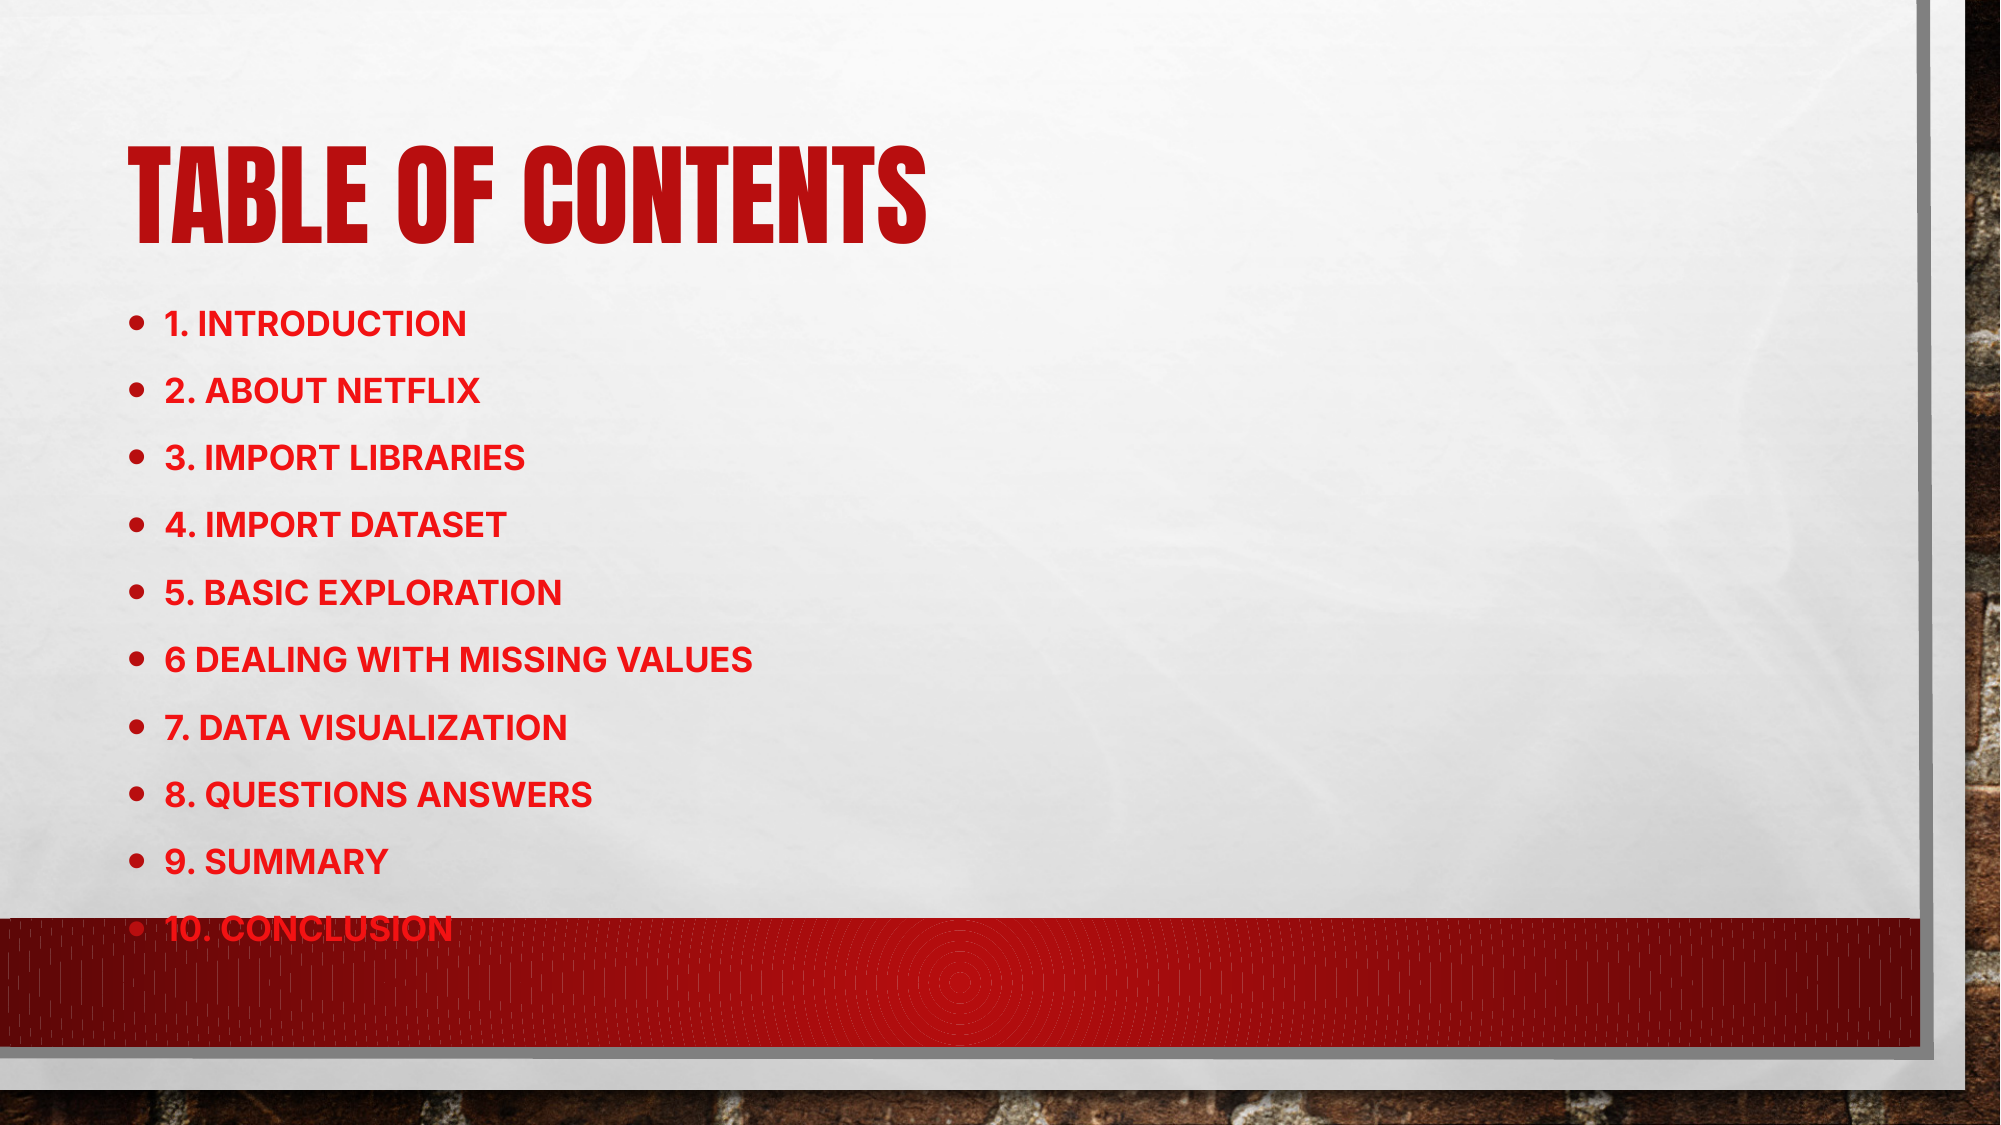

# TABLE OF CONTENTS

1. Introduction
2. About Netflix
3. Import Libraries
4. Import Dataset
5. Basic Exploration
6 Dealing with Missing Values
7. Data Visualization
8. Questions Answers
9. Summary
10. Conclusion